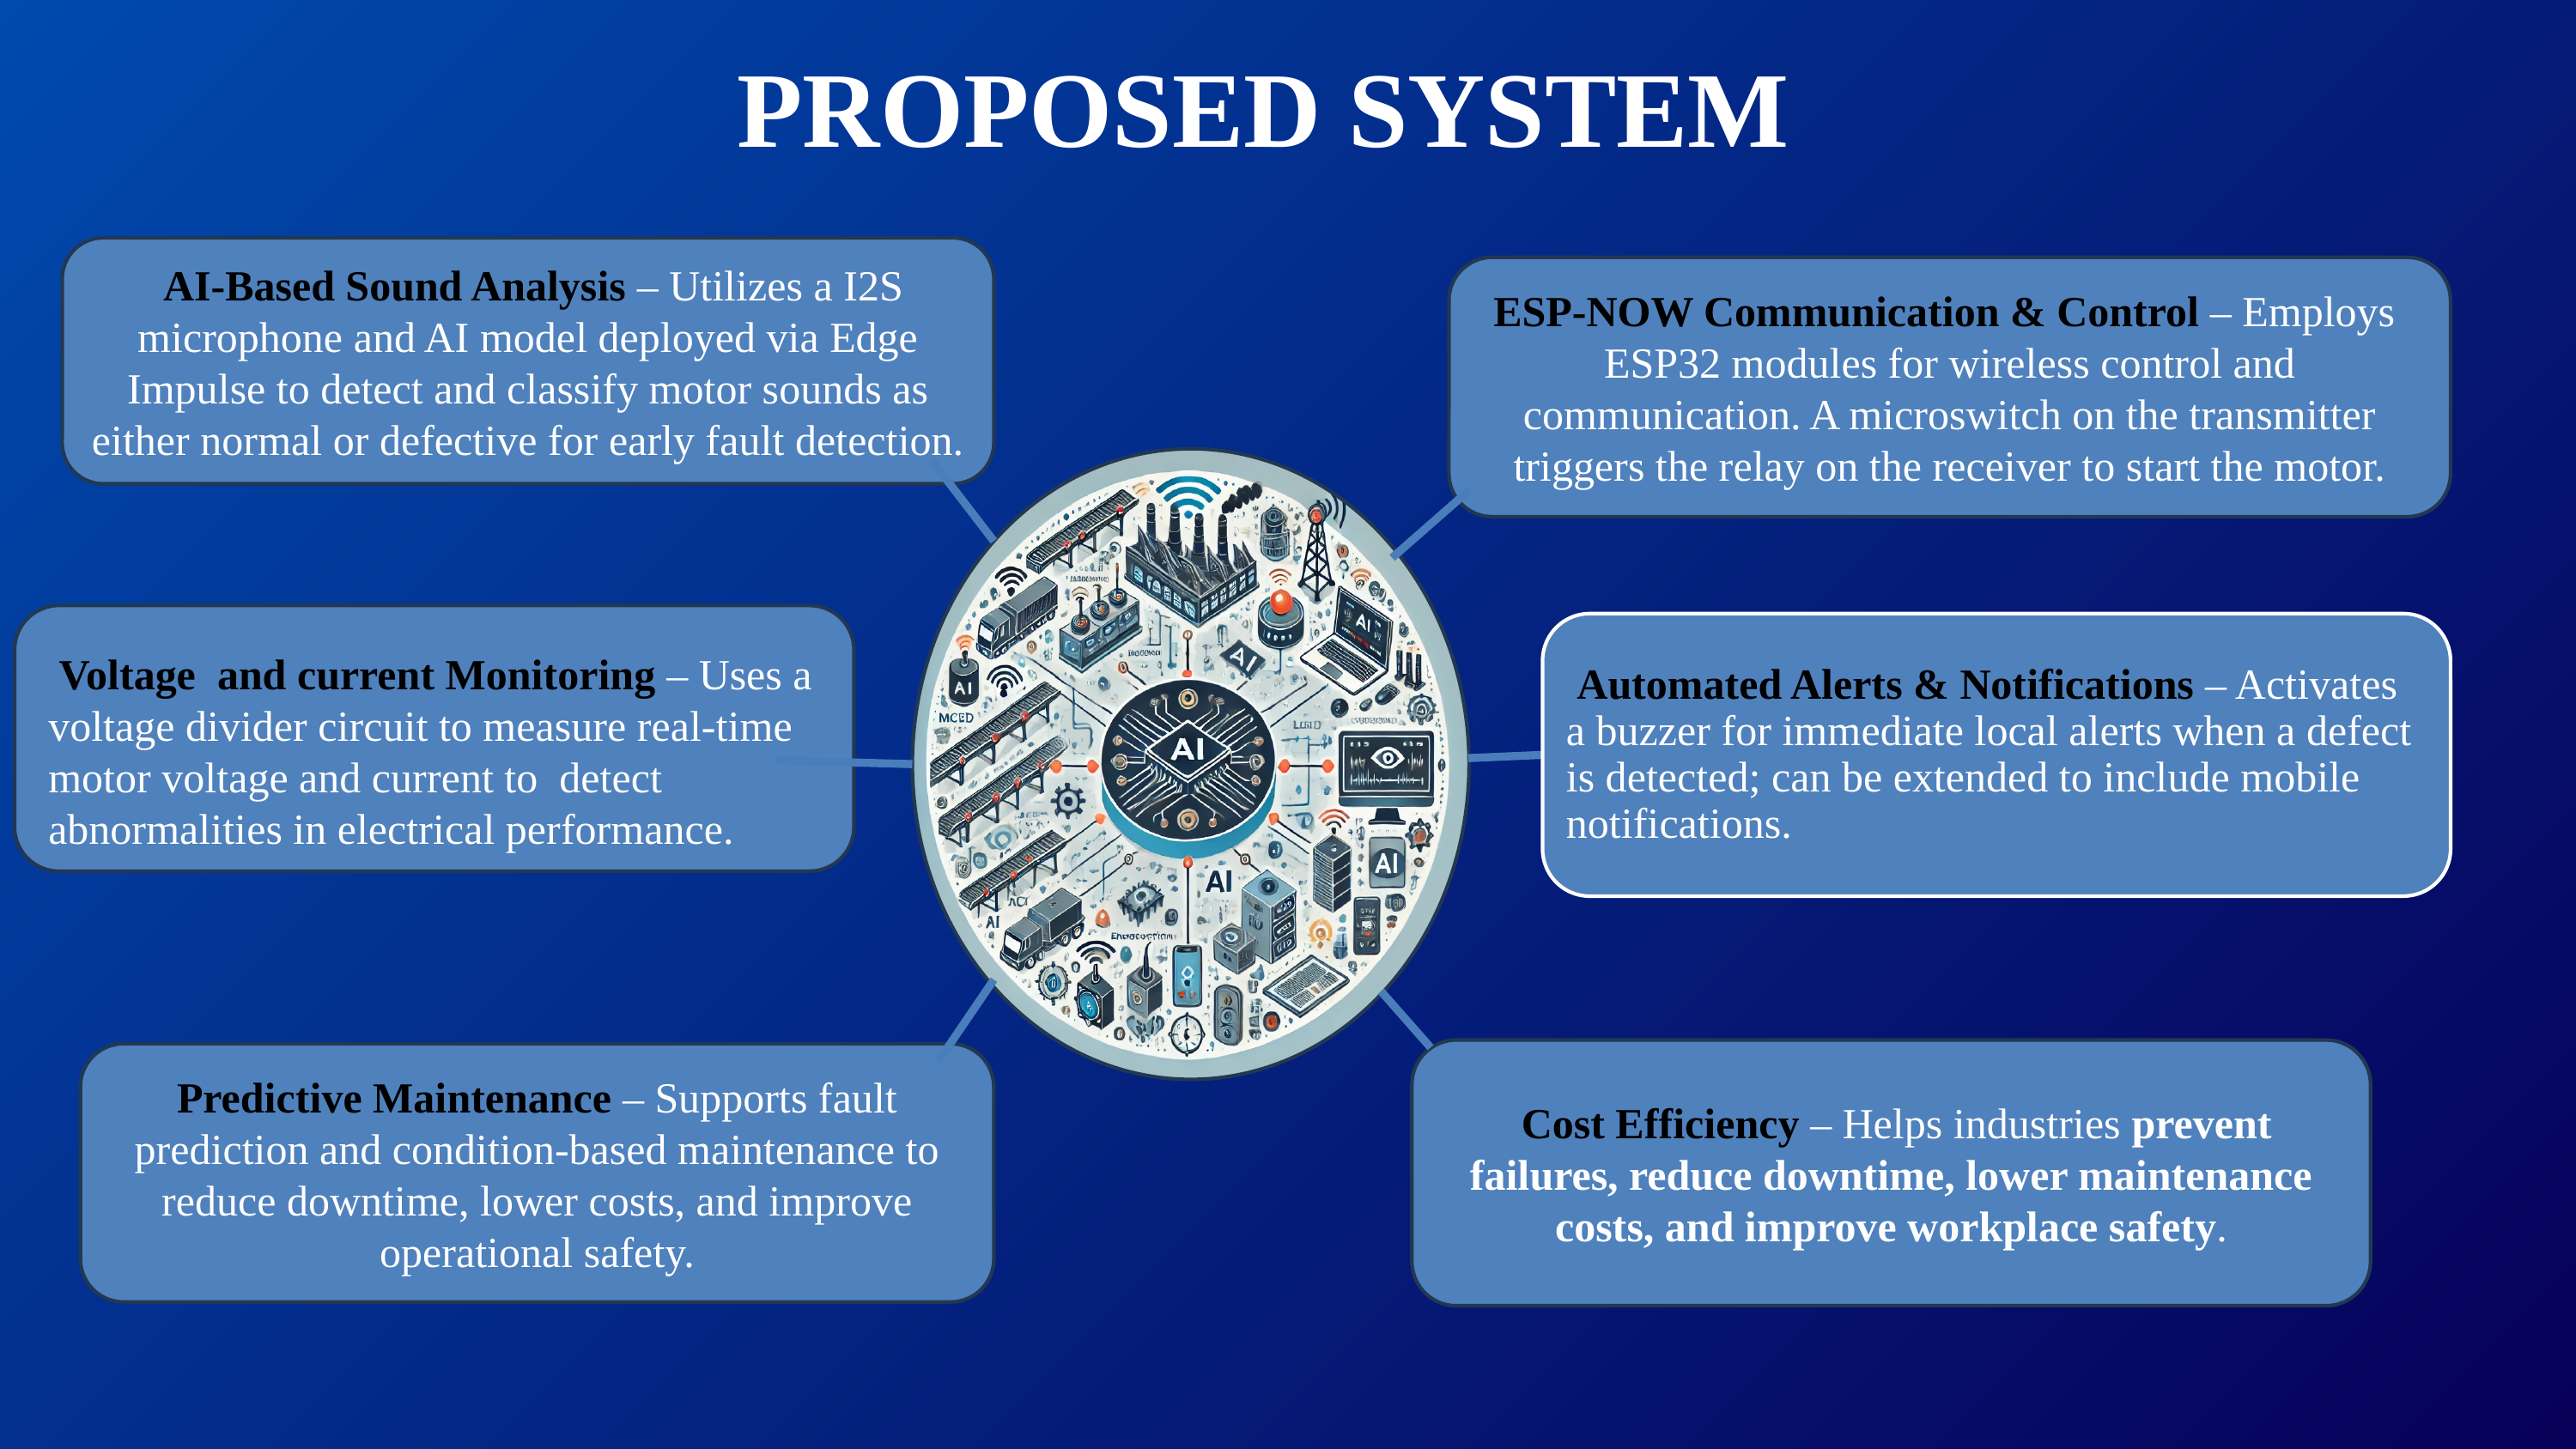

PROPOSED SYSTEM
 AI-Based Sound Analysis – Utilizes a I2S microphone and AI model deployed via Edge Impulse to detect and classify motor sounds as either normal or defective for early fault detection.
ESP-NOW Communication & Control – Employs  ESP32 modules for wireless control and communication. A microswitch on the transmitter triggers the relay on the receiver to start the motor.

 Automated Alerts & Notifications – Activates a buzzer for immediate local alerts when a defect is detected; can be extended to include mobile notifications.
 Voltage  and current Monitoring – Uses a voltage divider circuit to measure real-time motor voltage and current to  detect abnormalities in electrical performance.
 Cost Efficiency – Helps industries prevent failures, reduce downtime, lower maintenance costs, and improve workplace safety.
Predictive Maintenance – Supports fault prediction and condition-based maintenance to reduce downtime, lower costs, and improve operational safety.